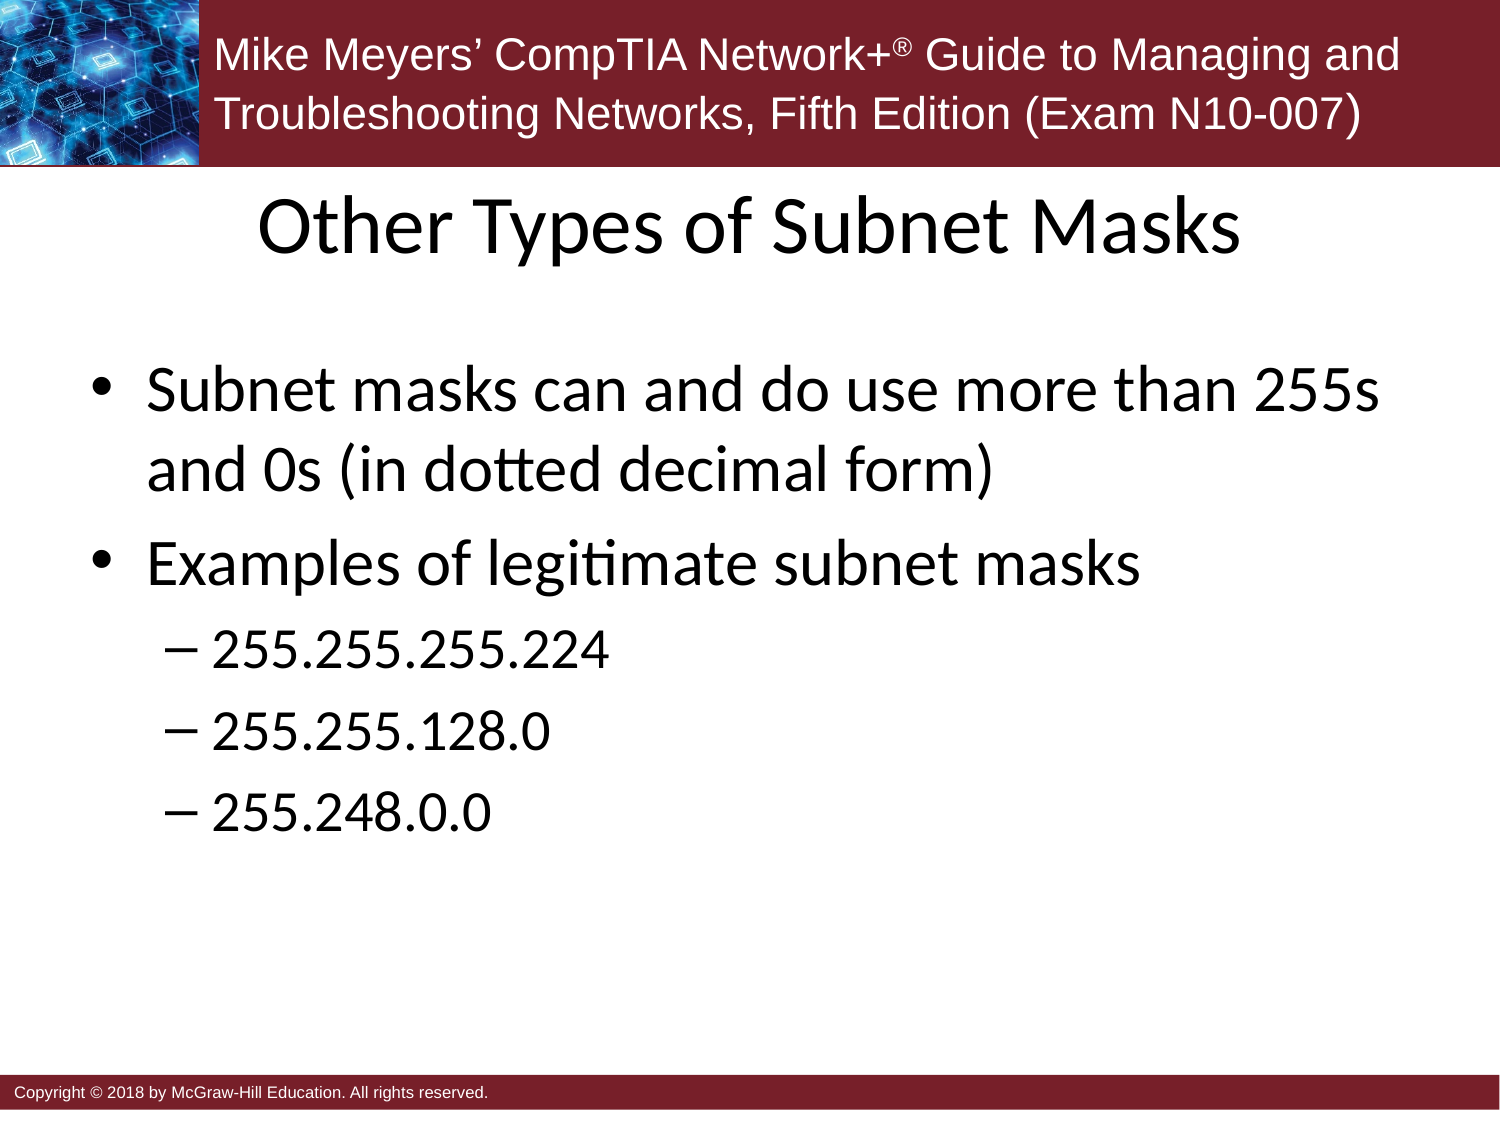

# Other Types of Subnet Masks
Subnet masks can and do use more than 255s and 0s (in dotted decimal form)
Examples of legitimate subnet masks
255.255.255.224
255.255.128.0
255.248.0.0